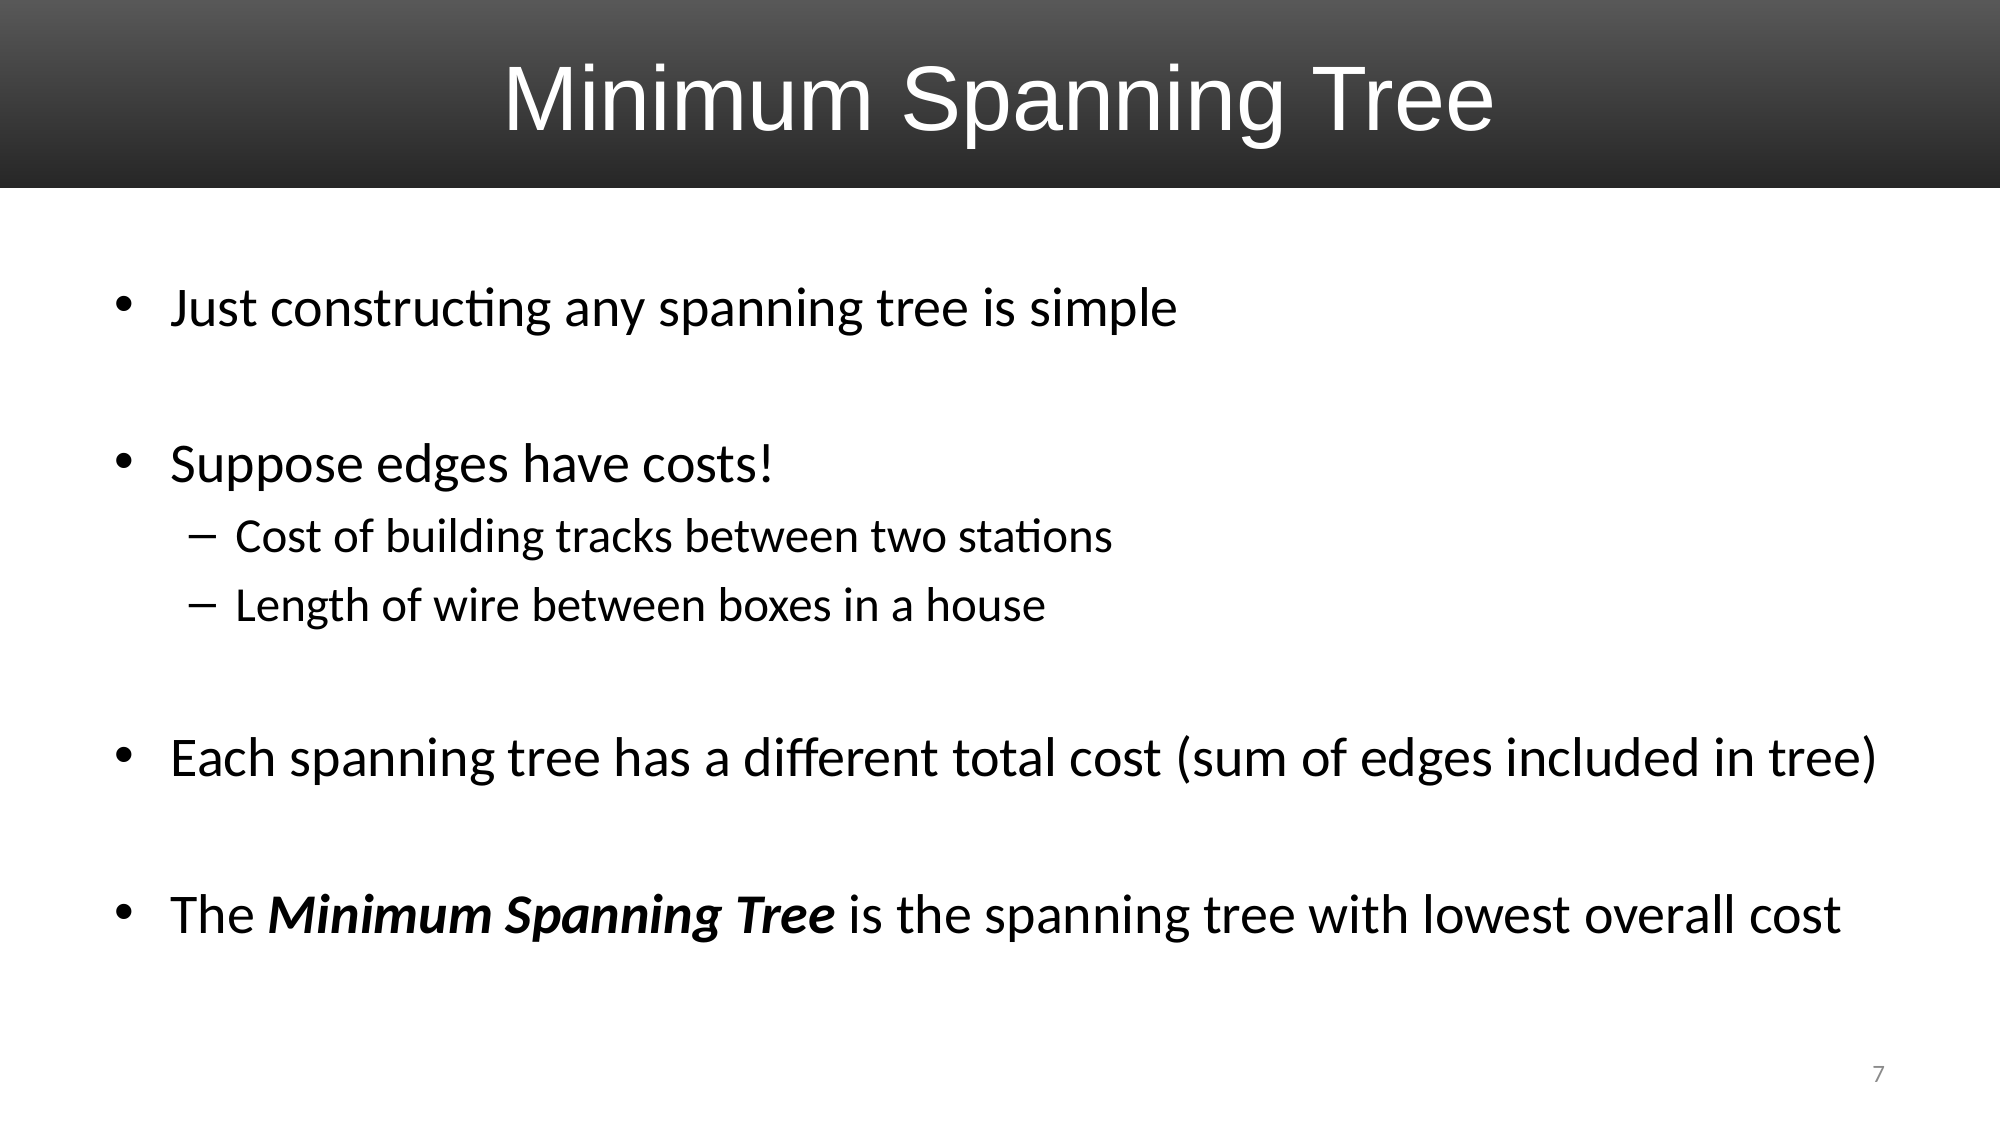

# Minimum Spanning Tree
Just constructing any spanning tree is simple

Suppose edges have costs!
Cost of building tracks between two stations
Length of wire between boxes in a house

Each spanning tree has a different total cost (sum of edges included in tree)

The Minimum Spanning Tree is the spanning tree with lowest overall cost
7